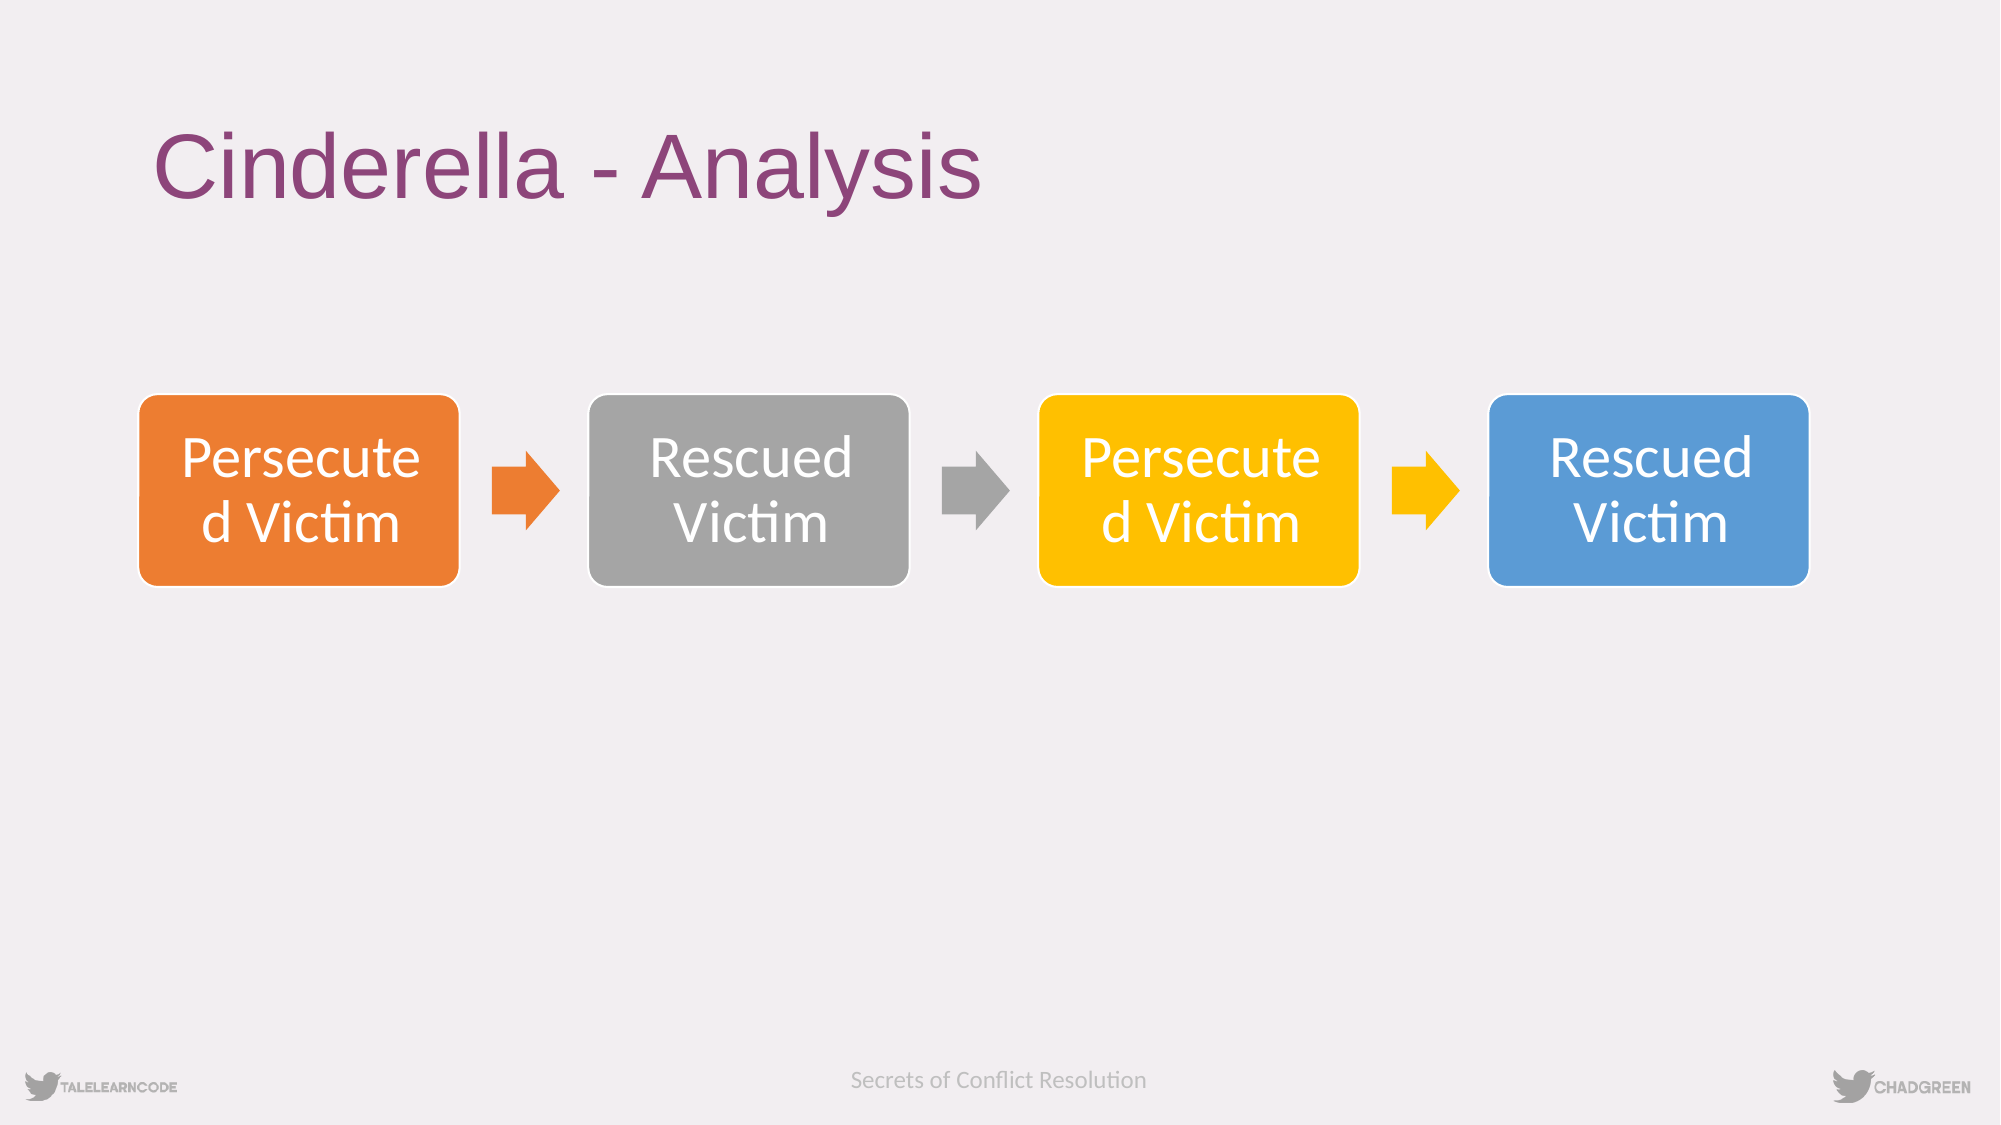

# Cinderella - Analysis
Persecuted Victim

Rescued Victim

Persecuted Victim

Rescued Victim